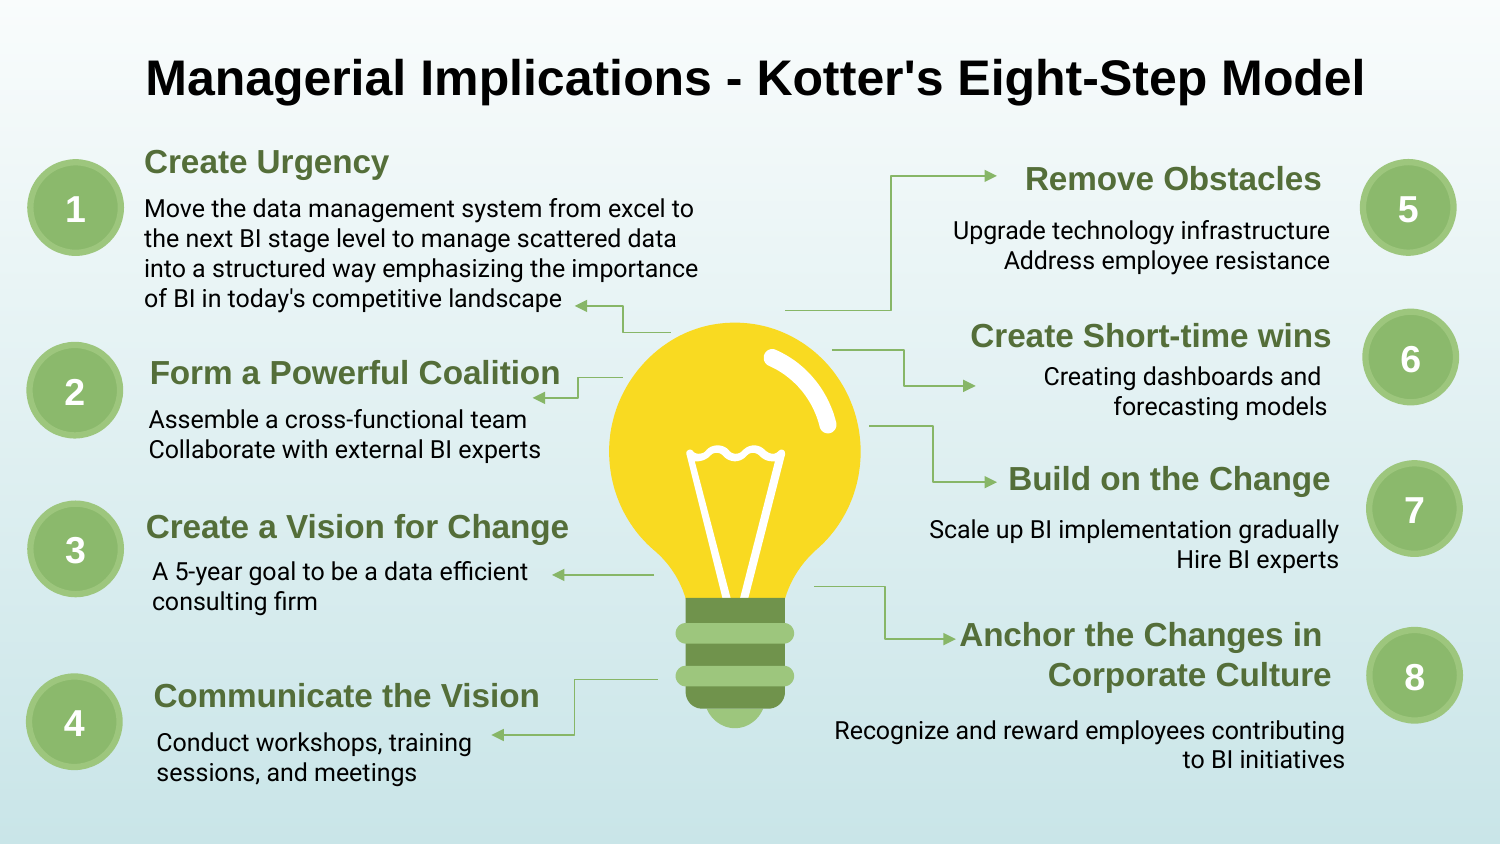

# Managerial Implications - Kotter's Eight-Step Model
Create Urgency
1
Move the data management system from excel to the next BI stage level to manage scattered data into a structured way emphasizing the importance of BI in today's competitive landscape

Remove Obstacles
5
 Upgrade technology infrastructure
Address employee resistance
Create Short-time wins
6
Creating dashboards and
forecasting models

Form a Powerful Coalition
2
Assemble a cross-functional team
Collaborate with external BI experts
Build on the Change
7
Scale up BI implementation gradually
Hire BI experts
Create a Vision for Change
3
A 5-year goal to be a data efficient consulting firm
Anchor the Changes in
Corporate Culture
8
Recognize and reward employees contributing to BI initiatives
Communicate the Vision
4
Conduct workshops, training sessions, and meetings